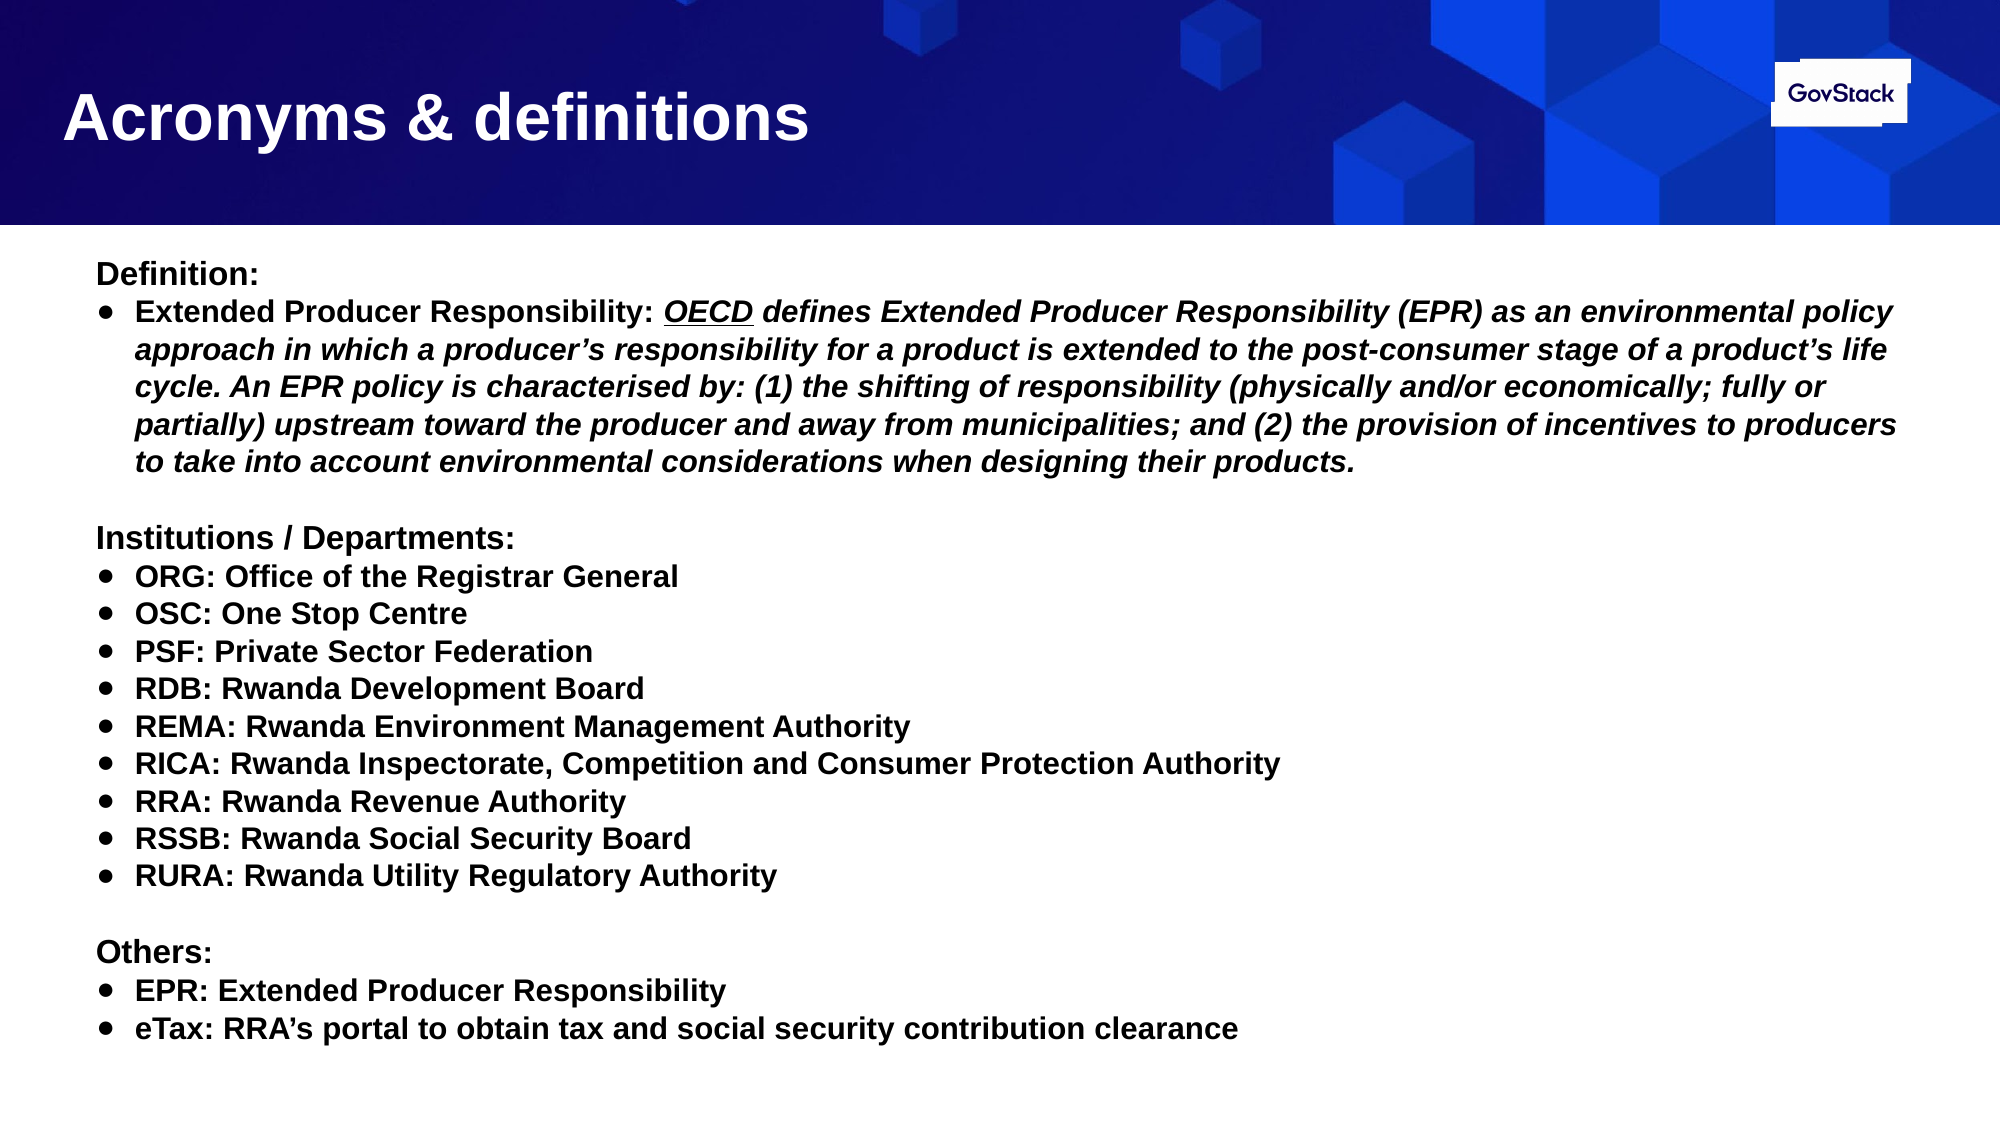

Acronyms & definitions
Definition:
Extended Producer Responsibility: OECD defines Extended Producer Responsibility (EPR) as an environmental policy approach in which a producer’s responsibility for a product is extended to the post-consumer stage of a product’s life cycle. An EPR policy is characterised by: (1) the shifting of responsibility (physically and/or economically; fully or partially) upstream toward the producer and away from municipalities; and (2) the provision of incentives to producers to take into account environmental considerations when designing their products.

Institutions / Departments:
ORG: Office of the Registrar General
OSC: One Stop Centre
PSF: Private Sector Federation
RDB: Rwanda Development Board
REMA: Rwanda Environment Management Authority
RICA: Rwanda Inspectorate, Competition and Consumer Protection Authority
RRA: Rwanda Revenue Authority
RSSB: Rwanda Social Security Board
RURA: Rwanda Utility Regulatory Authority

Others:
EPR: Extended Producer Responsibility
eTax: RRA’s portal to obtain tax and social security contribution clearance